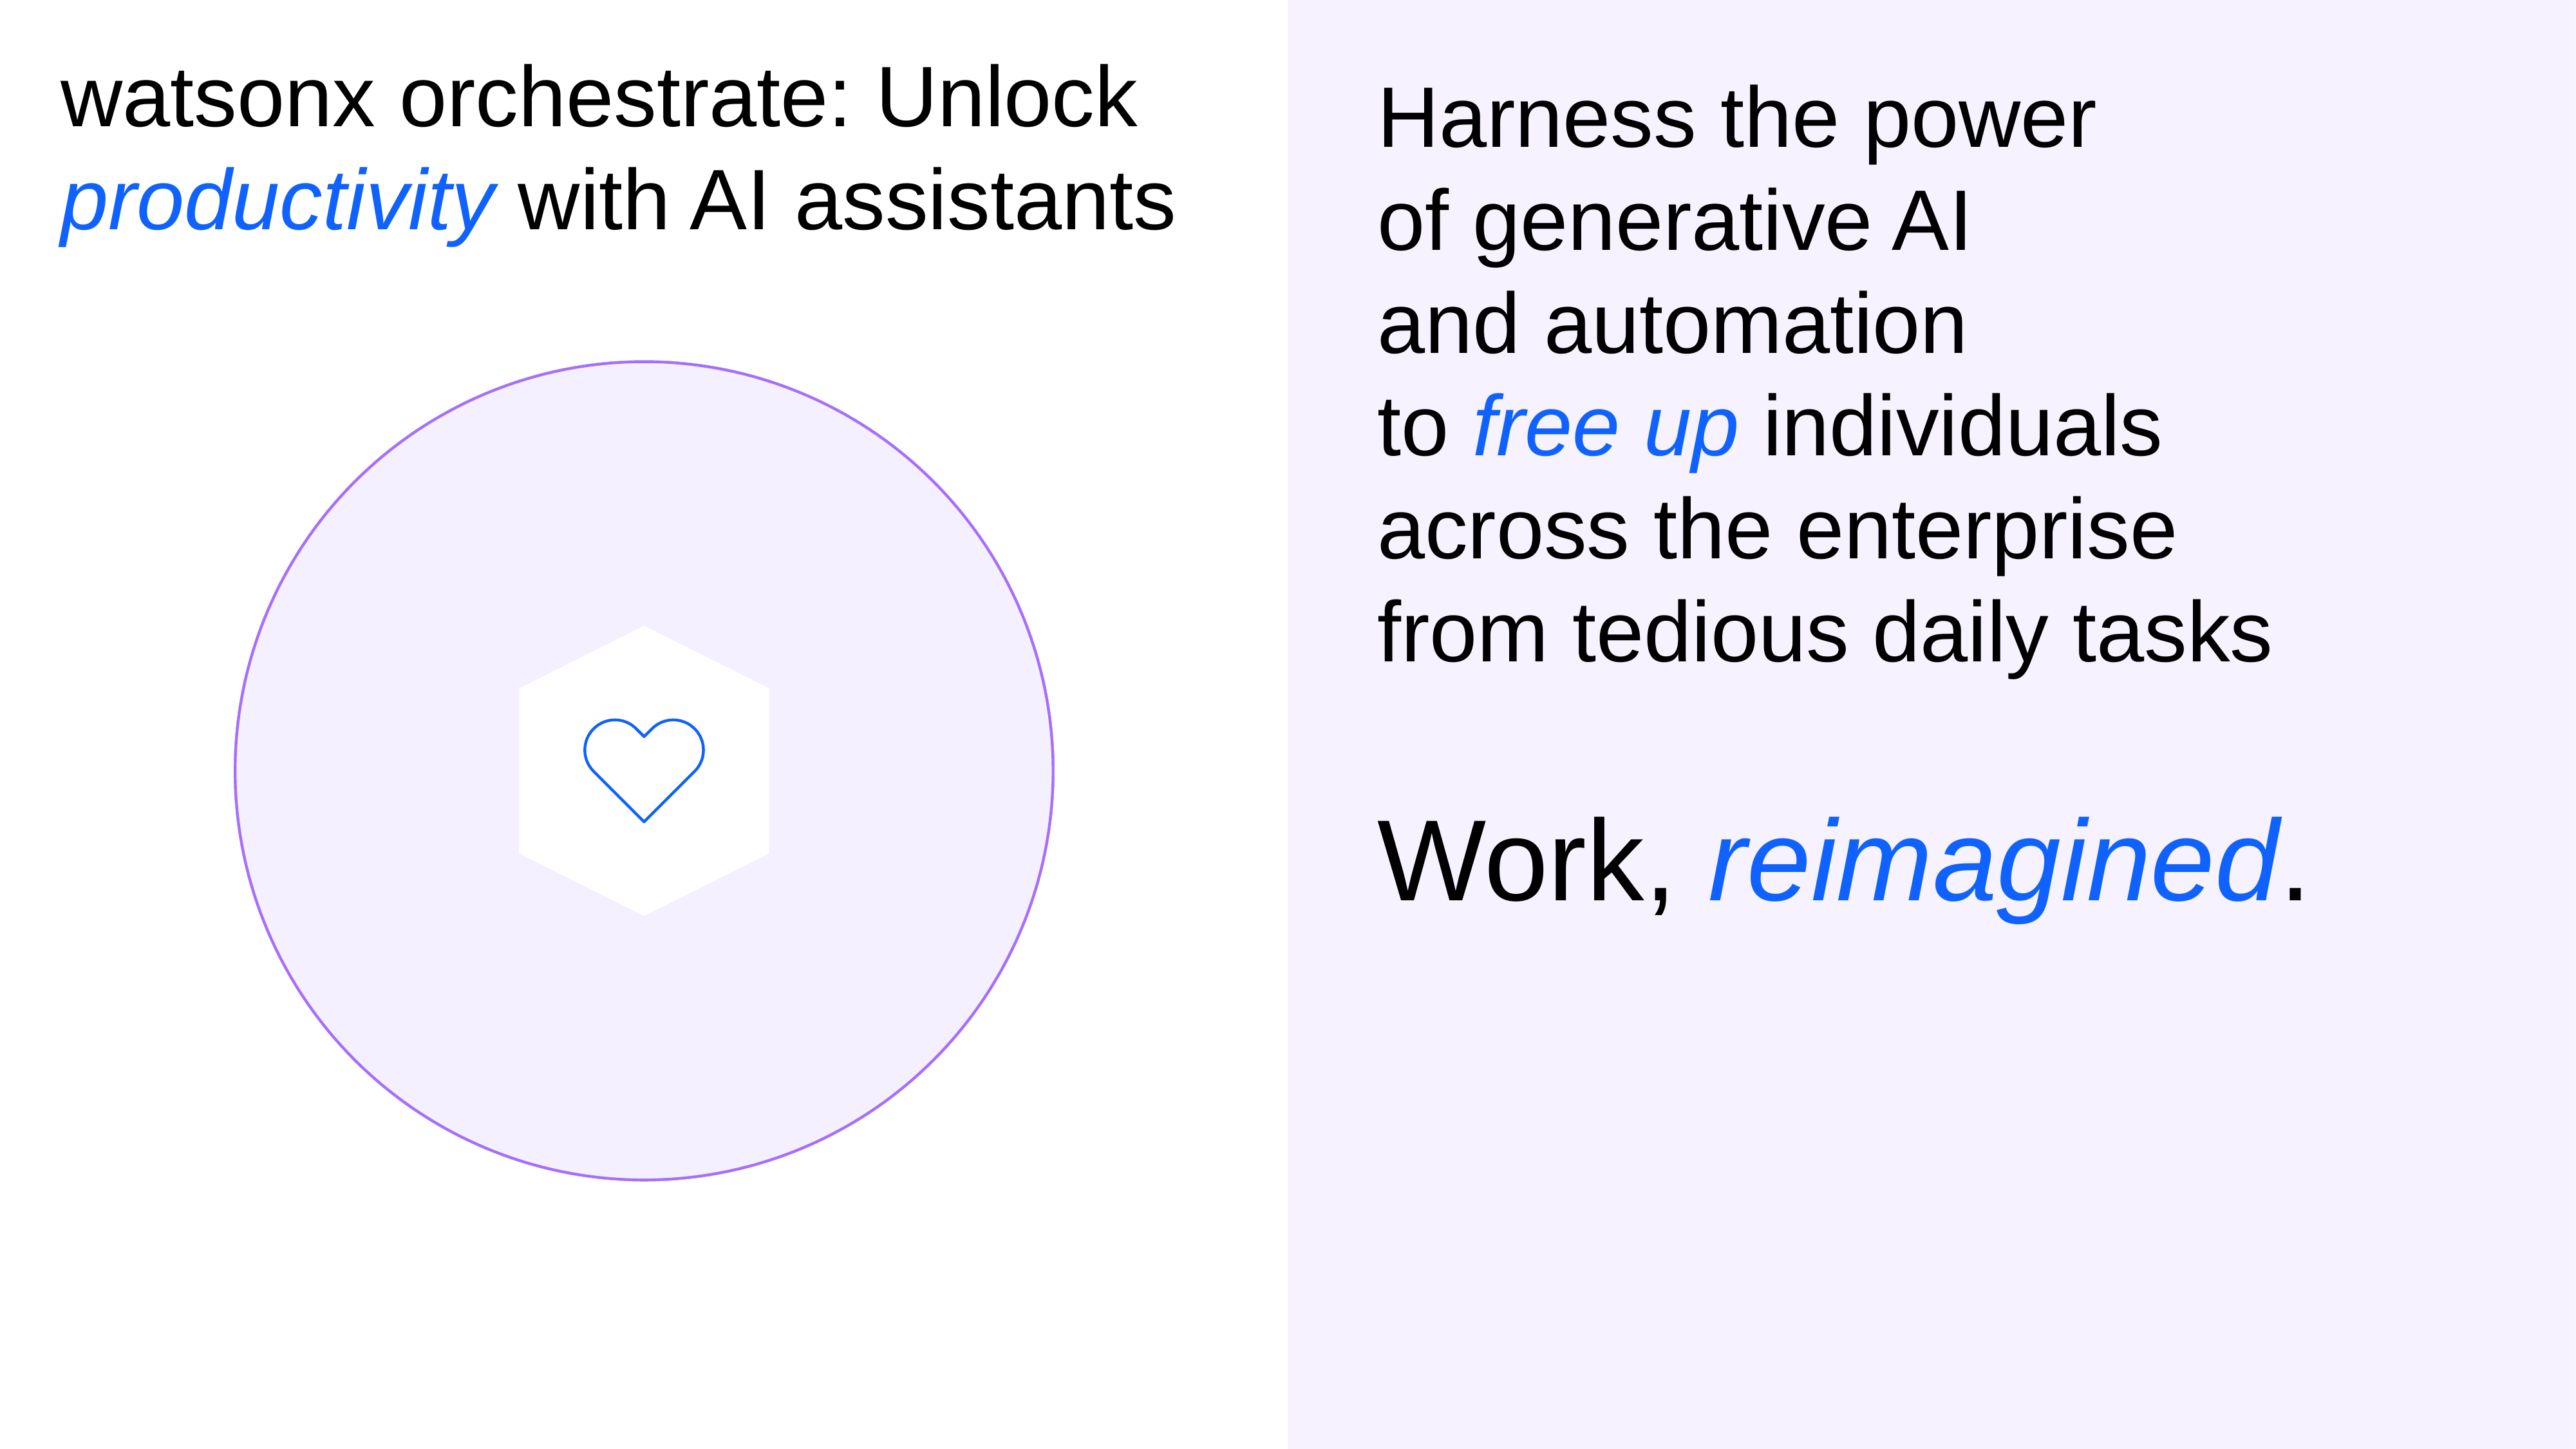

# watsonx orchestrate: Unlock productivity with AI assistants
Harness the power
of generative AI
and automation
to free up individuals
across the enterprise
from tedious daily tasks

Employees stepping through
expert level tasks
Spend hours performing manual cumbersome tasks
Have to use 13+ applications
& systems
Struggle to stay up-to-date
on relevant information

Employees stepping through
tasks they are not experts in
No idea where to get help with
over 1000 applications
Don’t know what kind of
information they need

Work, reimagined.